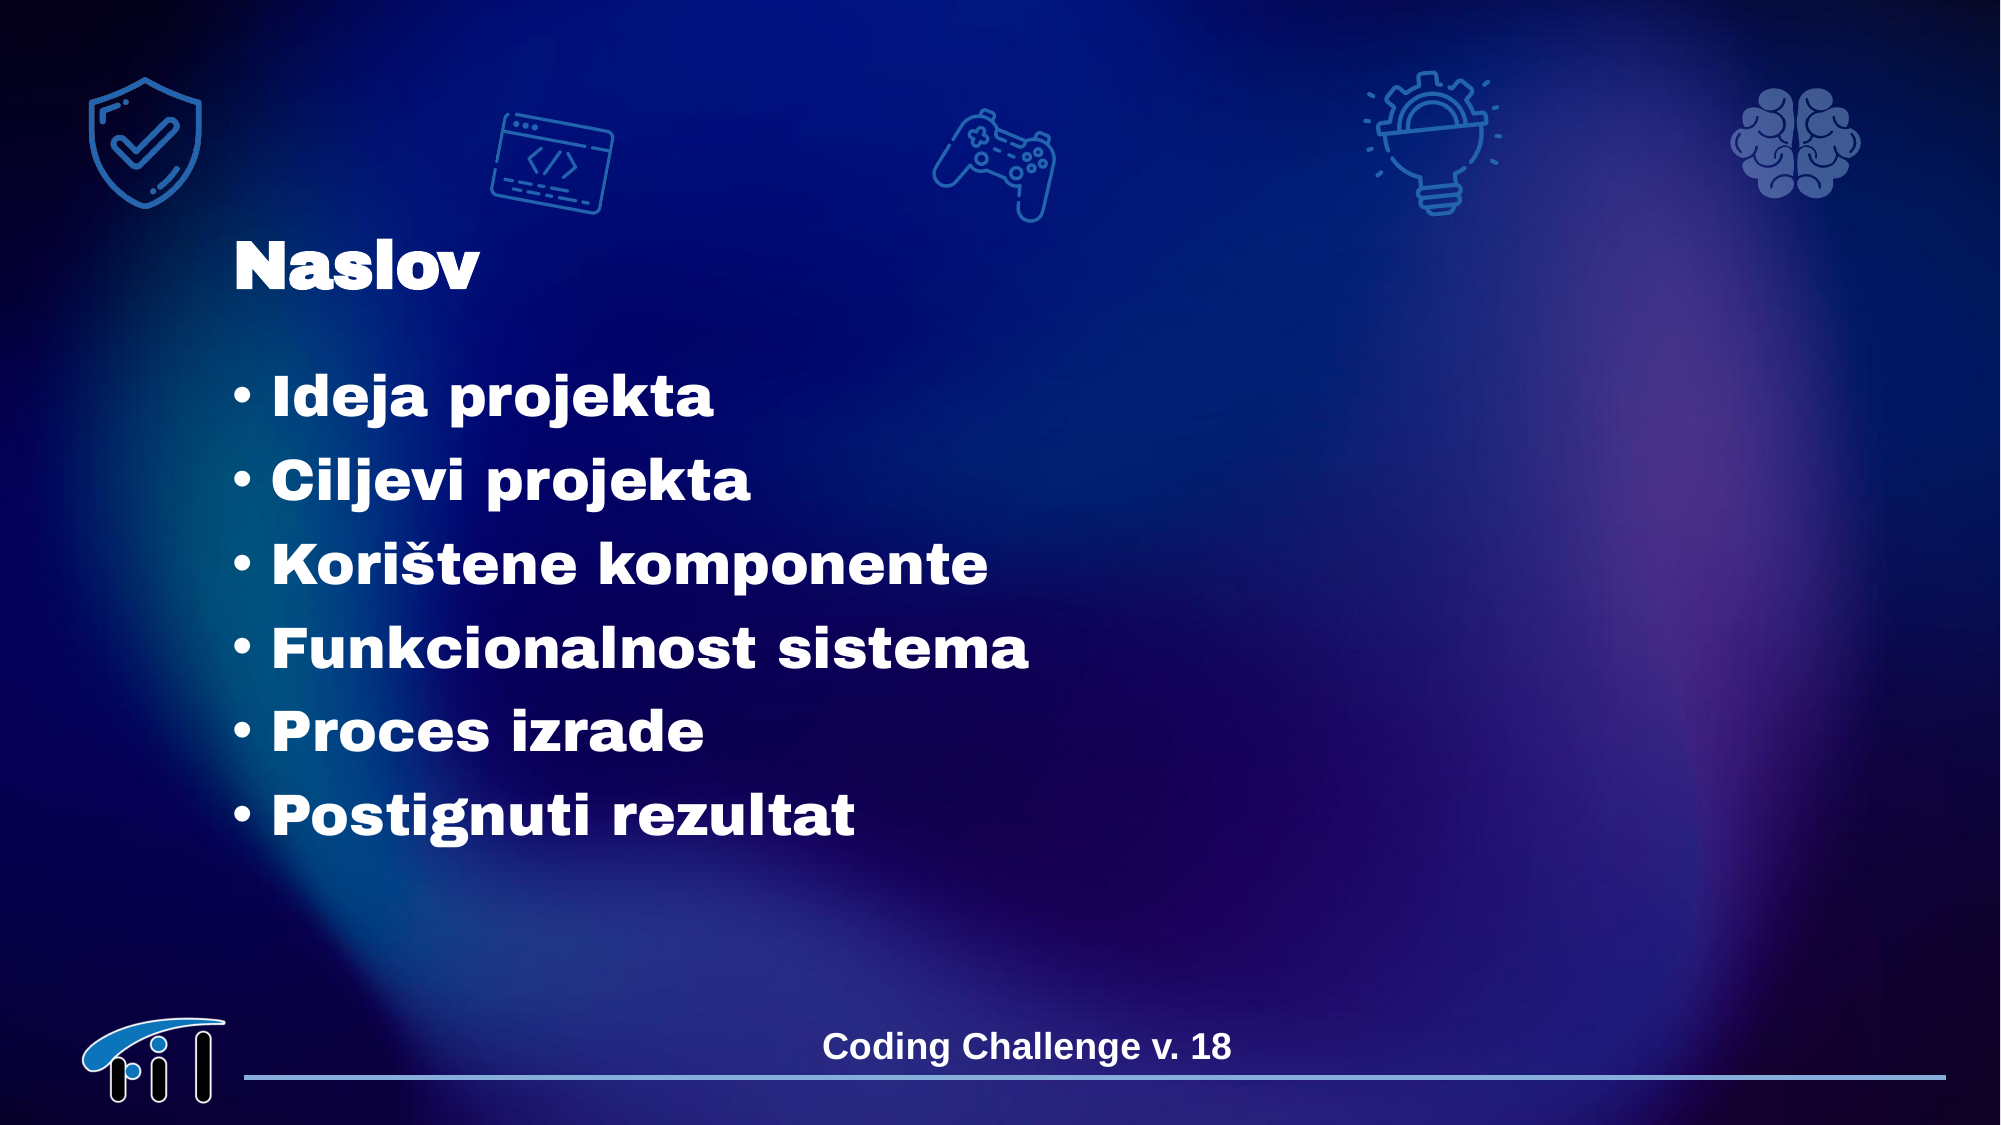

Naslov
Ideja projekta
Ciljevi projekta
Korištene komponente
Funkcionalnost sistema
Proces izrade
Postignuti rezultat